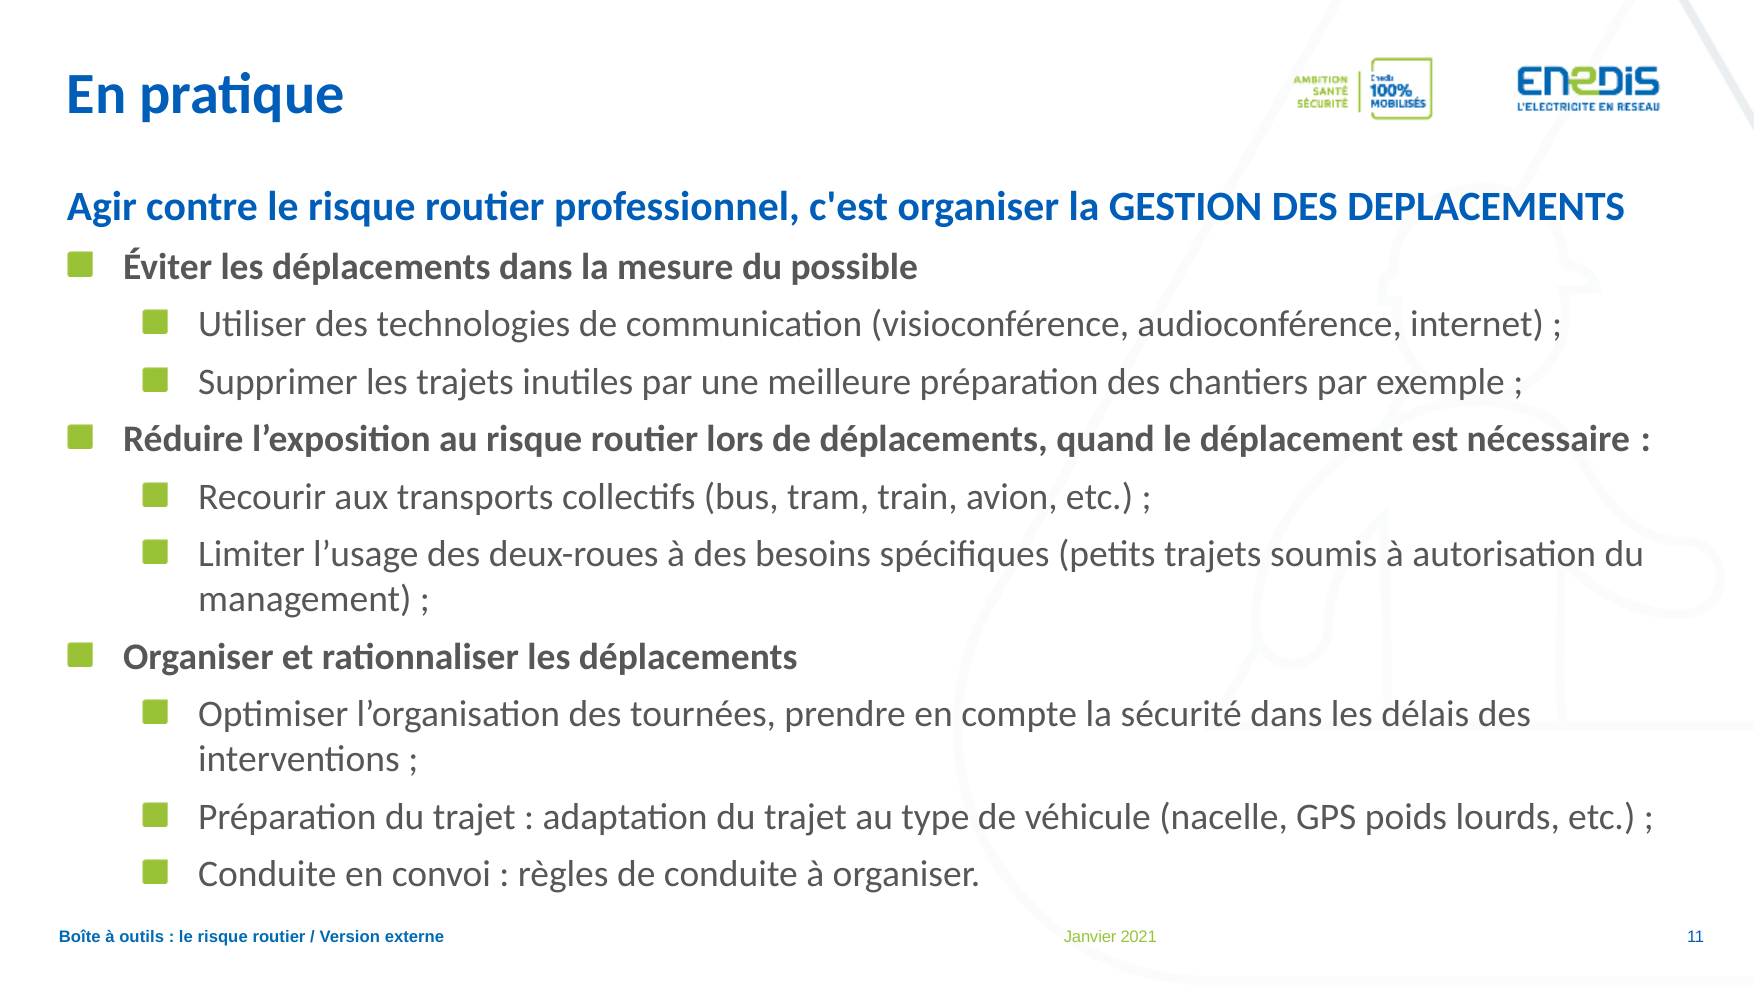

En pratique
Agir contre le risque routier professionnel, c'est organiser la GESTION DES DEPLACEMENTS
Éviter les déplacements dans la mesure du possible
Utiliser des technologies de communication (visioconférence, audioconférence, internet) ;
Supprimer les trajets inutiles par une meilleure préparation des chantiers par exemple ;
Réduire l’exposition au risque routier lors de déplacements, quand le déplacement est nécessaire :
Recourir aux transports collectifs (bus, tram, train, avion, etc.) ;
Limiter l’usage des deux-roues à des besoins spécifiques (petits trajets soumis à autorisation du management) ;
Organiser et rationnaliser les déplacements
Optimiser l’organisation des tournées, prendre en compte la sécurité dans les délais des interventions ;
Préparation du trajet : adaptation du trajet au type de véhicule (nacelle, GPS poids lourds, etc.) ;
Conduite en convoi : règles de conduite à organiser.